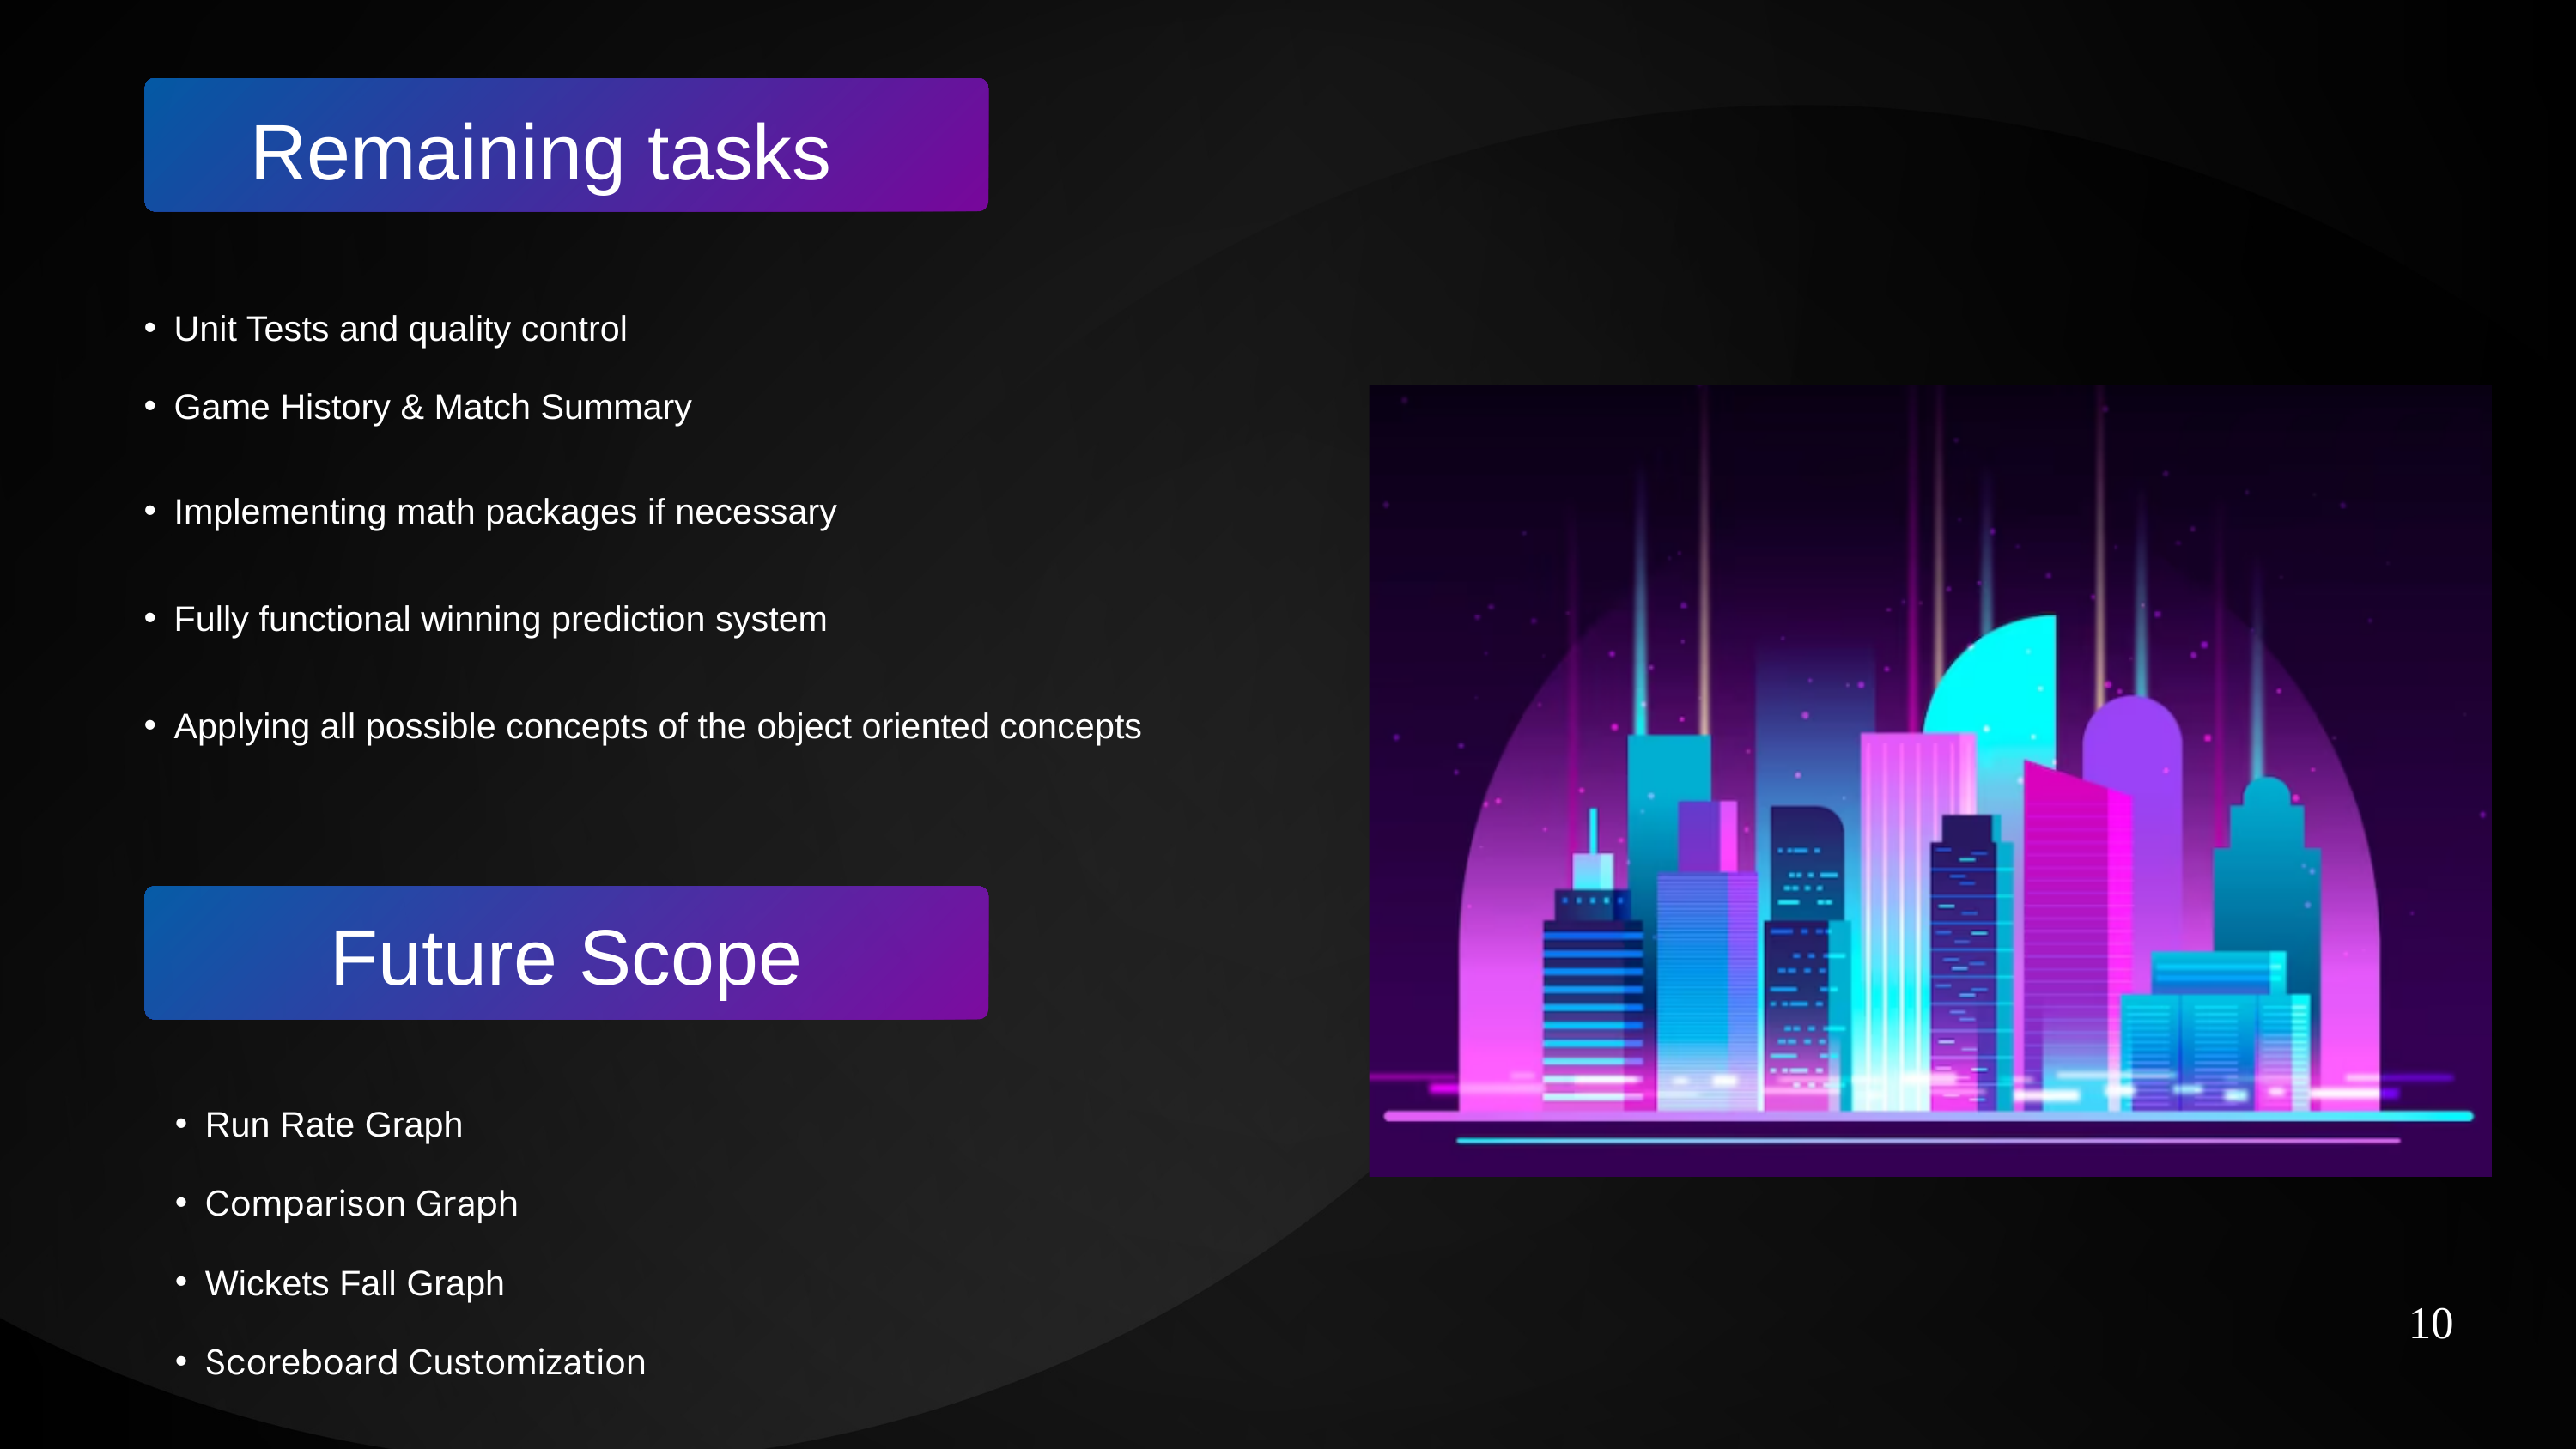

Remaining tasks
Unit Tests and quality control
Game History & Match Summary

Implementing math packages if necessary
Fully functional winning prediction system
Applying all possible concepts of the object oriented concepts

Future Scope
Run Rate Graph
Comparison Graph
Wickets Fall Graph
10
Scoreboard Customization